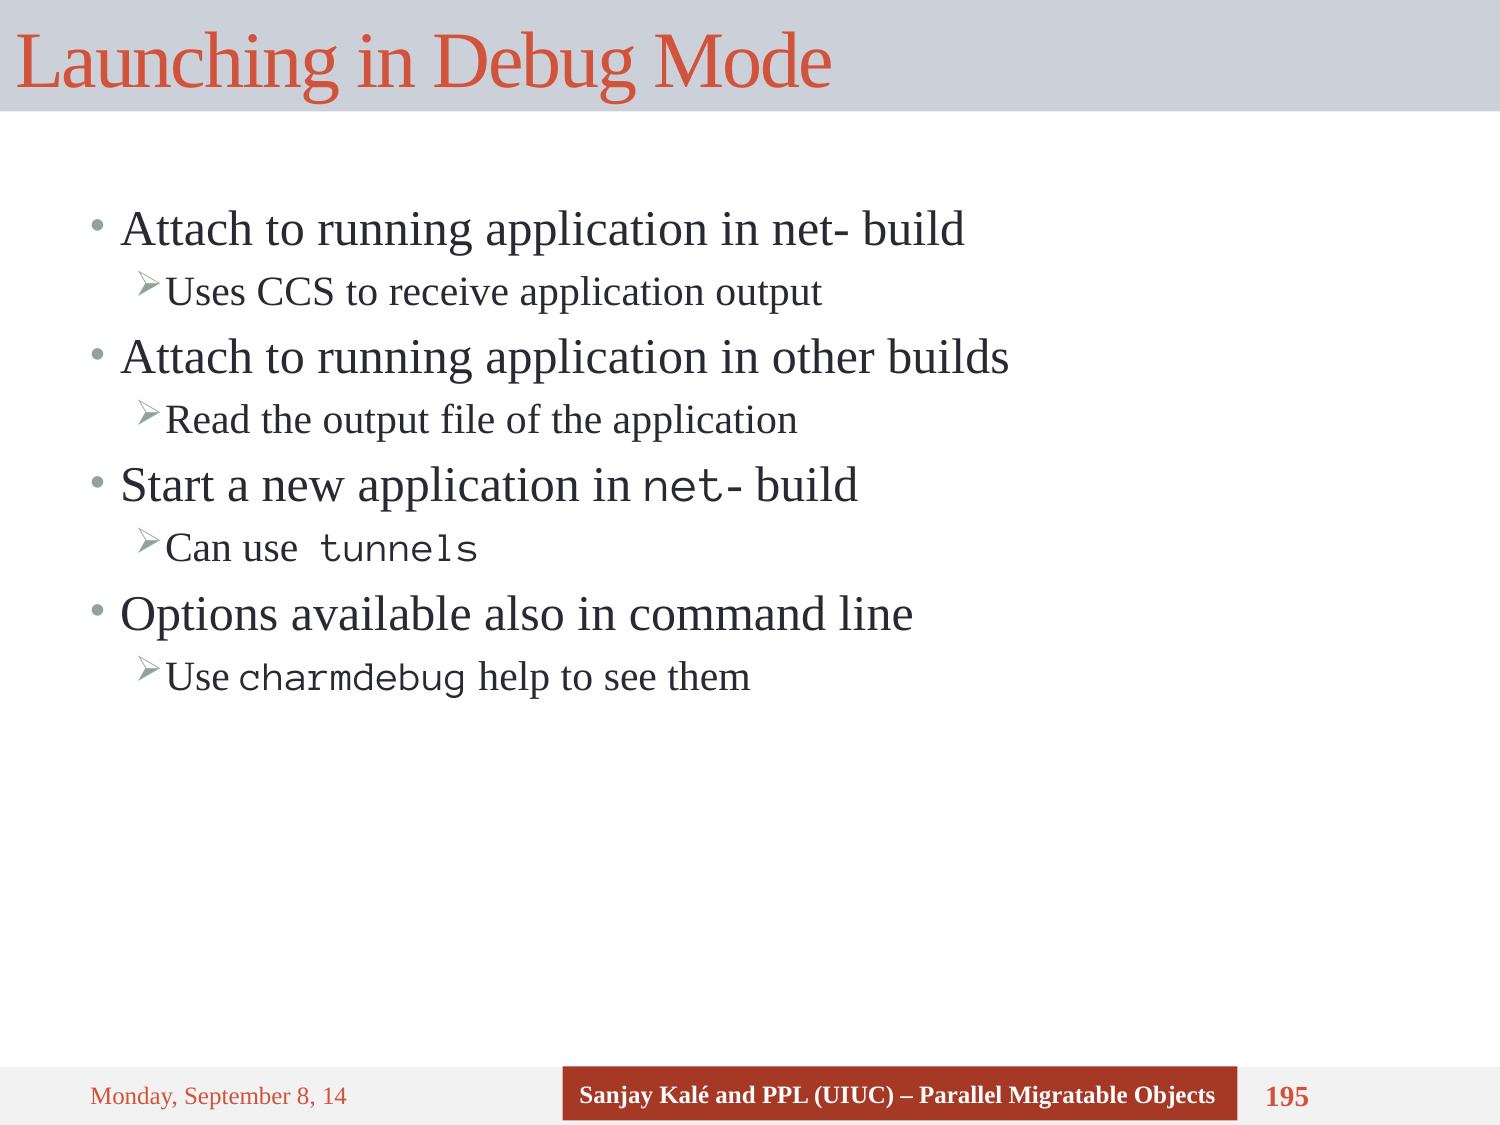

# Launching in Debug Mode
Attach to running application in net- build
Uses CCS to receive application output
Attach to running application in other builds
Read the output file of the application
Start a new application in net- build
Can use tunnels
Options available also in command line
Use charmdebug help to see them
Sanjay Kalé and PPL (UIUC) – Parallel Migratable Objects
Monday, September 8, 14
195